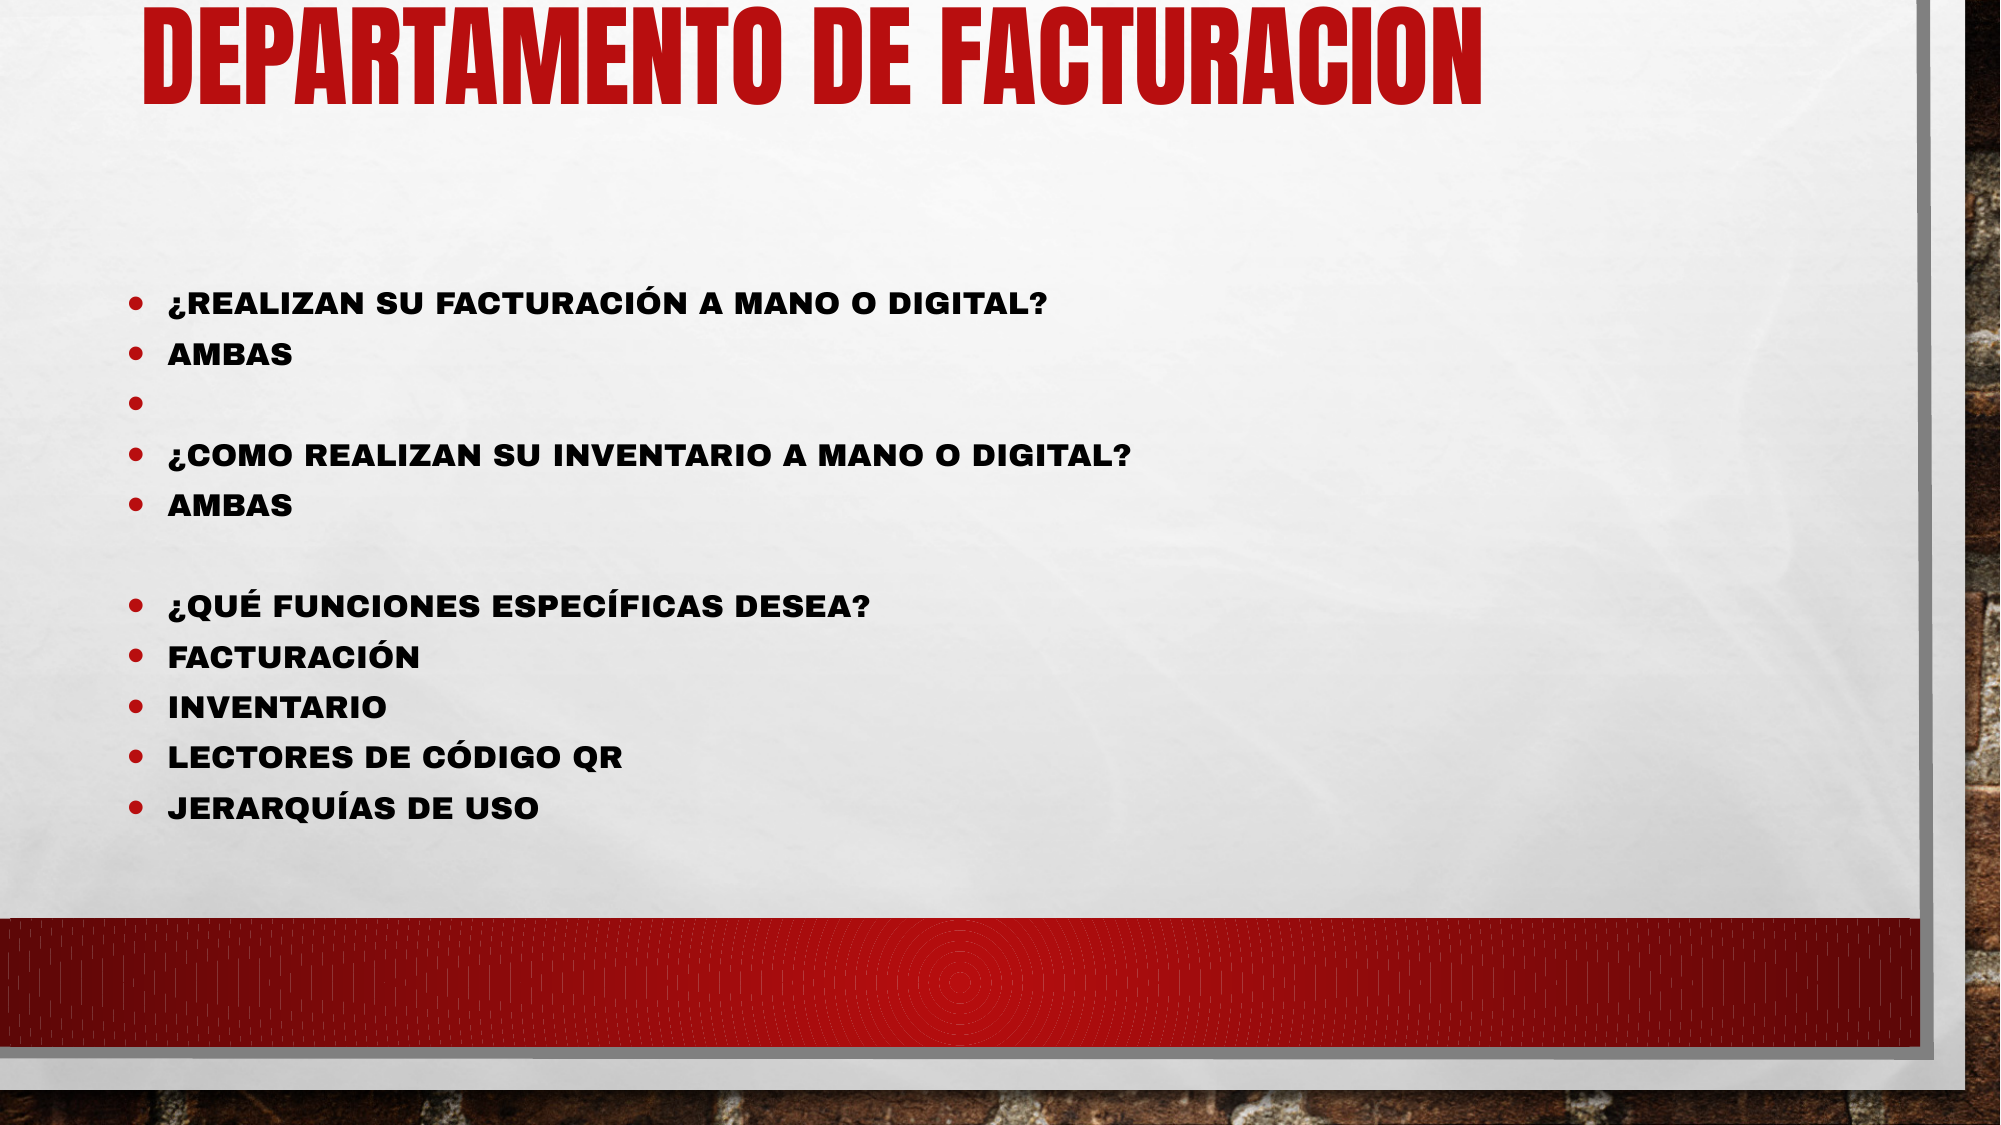

# Departamento de Facturacion
¿Realizan su facturación a Mano o digital?
ambas

¿Como realizan su inventario a mano o digital?
Ambas

¿Qué Funciones específicas desea?
Facturación
Inventario
Lectores de código qr
Jerarquías de uso